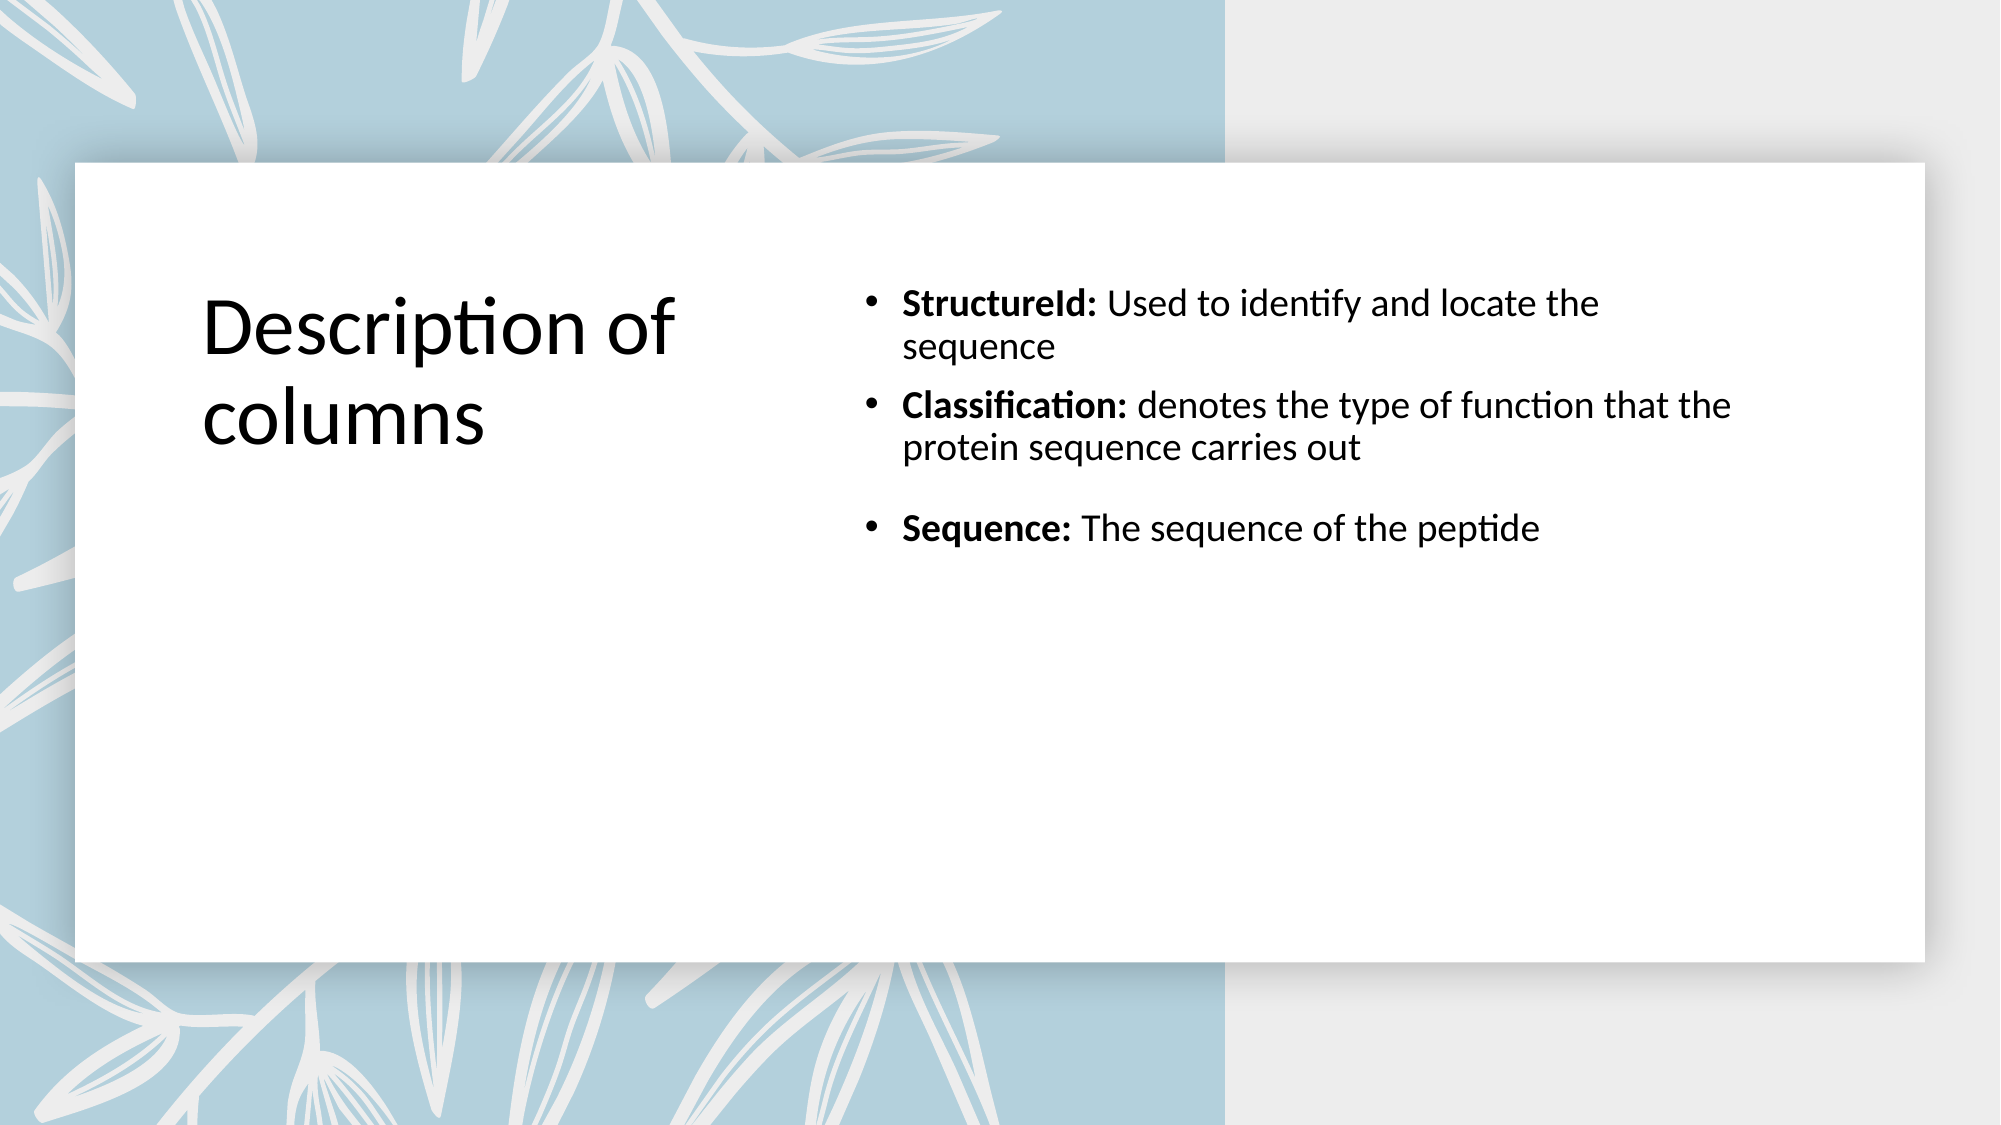

# Description of columns
StructureId: Used to identify and locate the sequence
Classification: denotes the type of function that the protein sequence carries out
Sequence: The sequence of the peptide